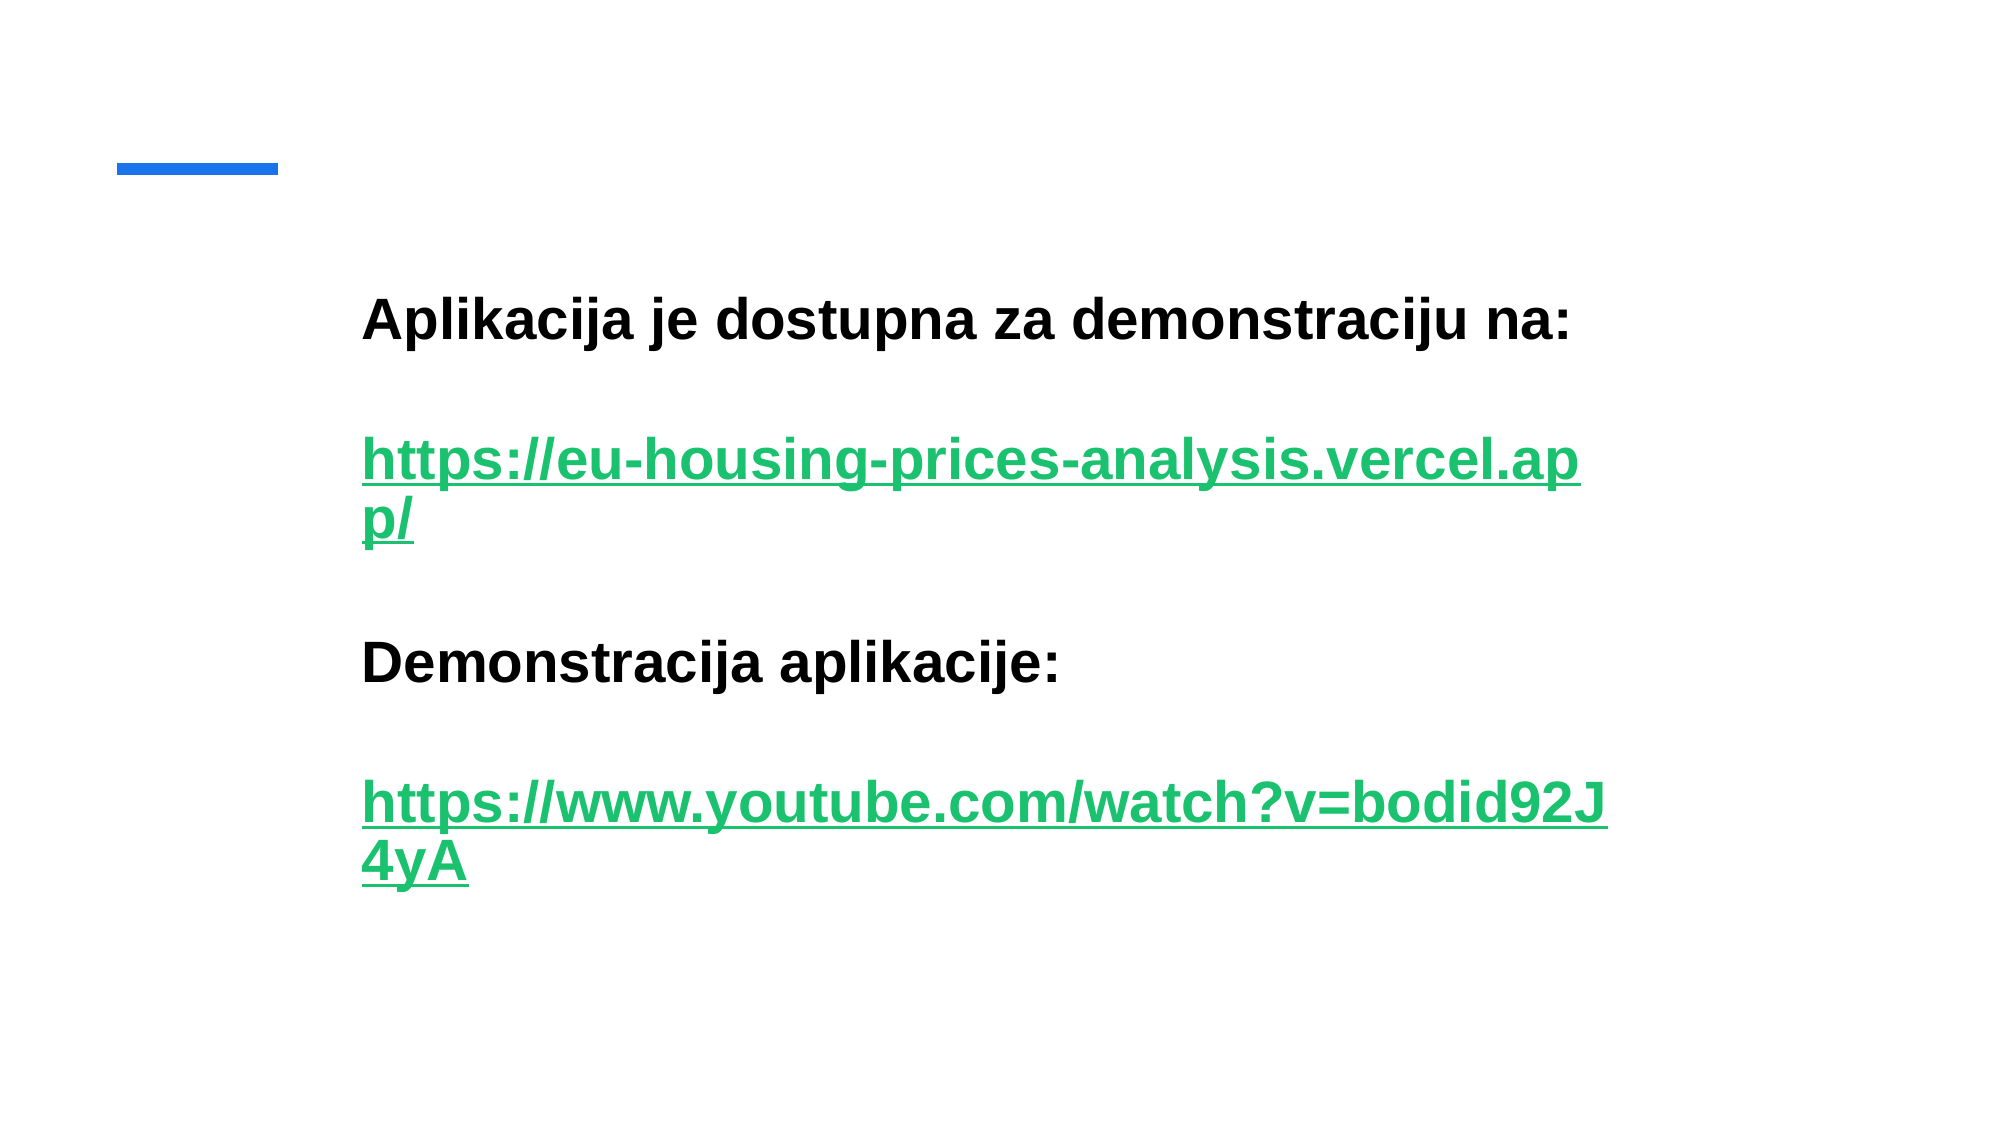

# Aplikacija je dostupna za demonstraciju na: https://eu-housing-prices-analysis.vercel.app/
Demonstracija aplikacije:
https://www.youtube.com/watch?v=bodid92J4yA